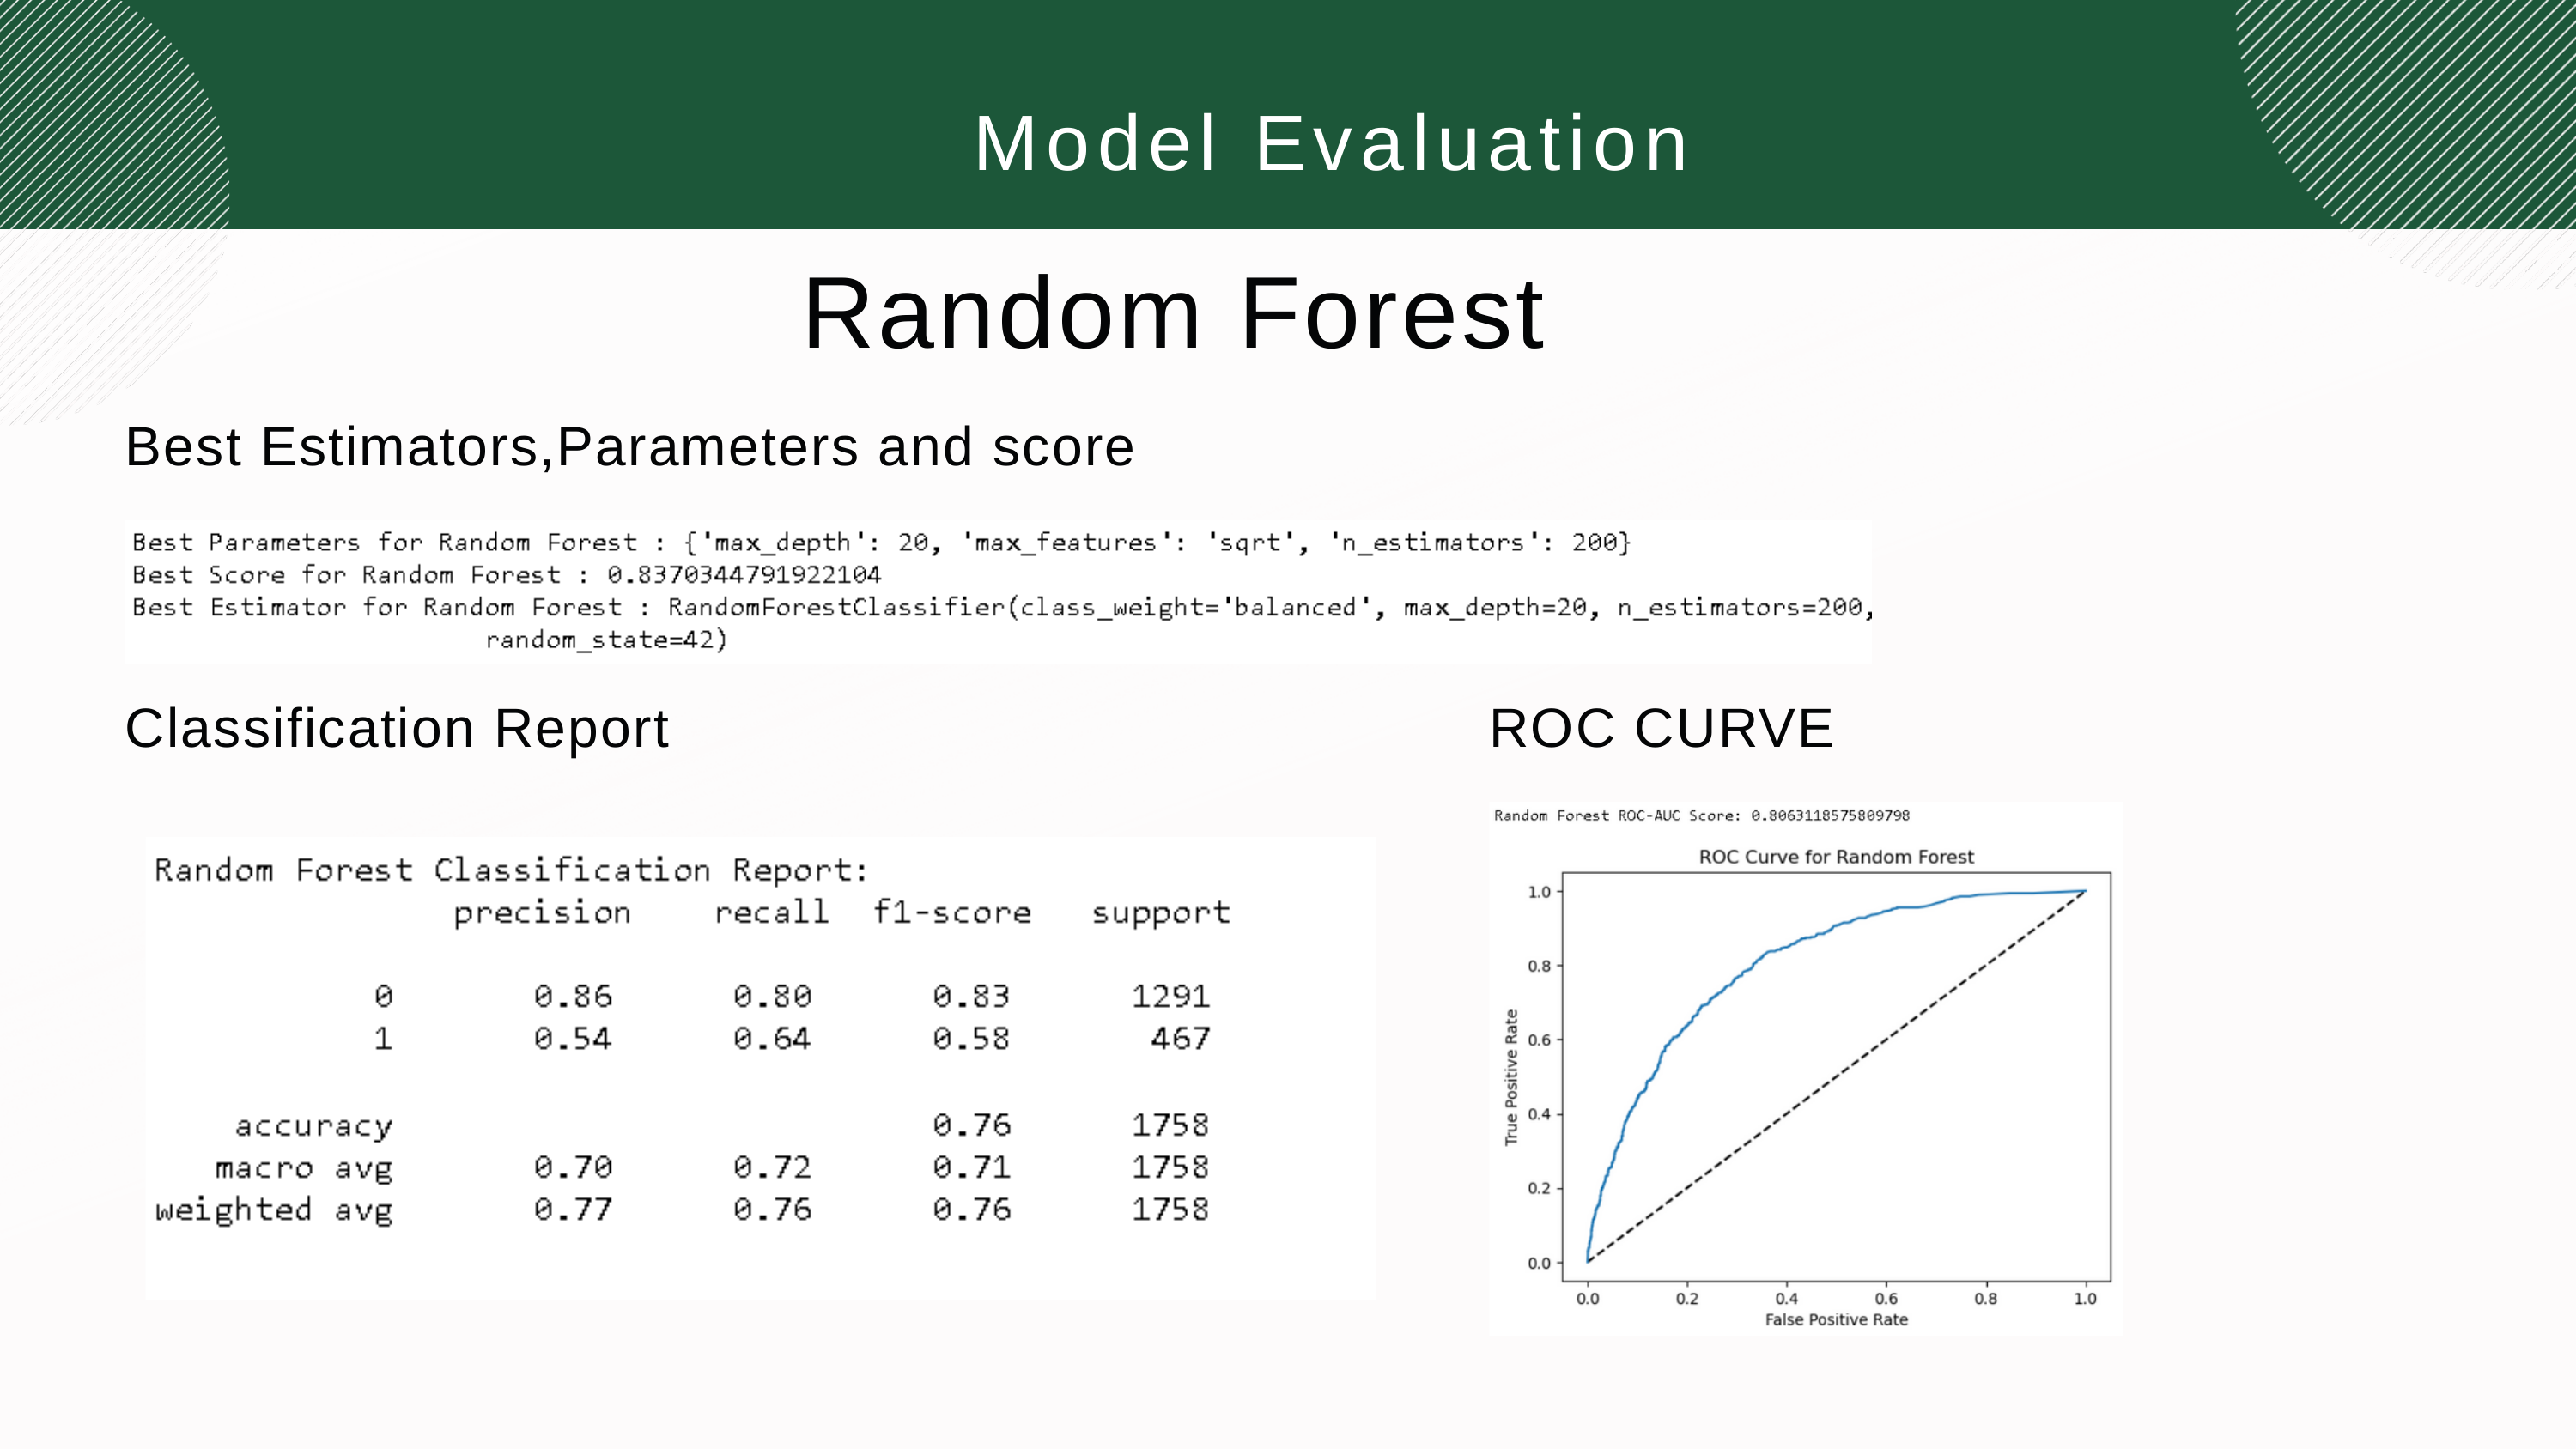

Model Evaluation
Random Forest
Best Estimators,Parameters and score

Classification Report
ROC CURVE